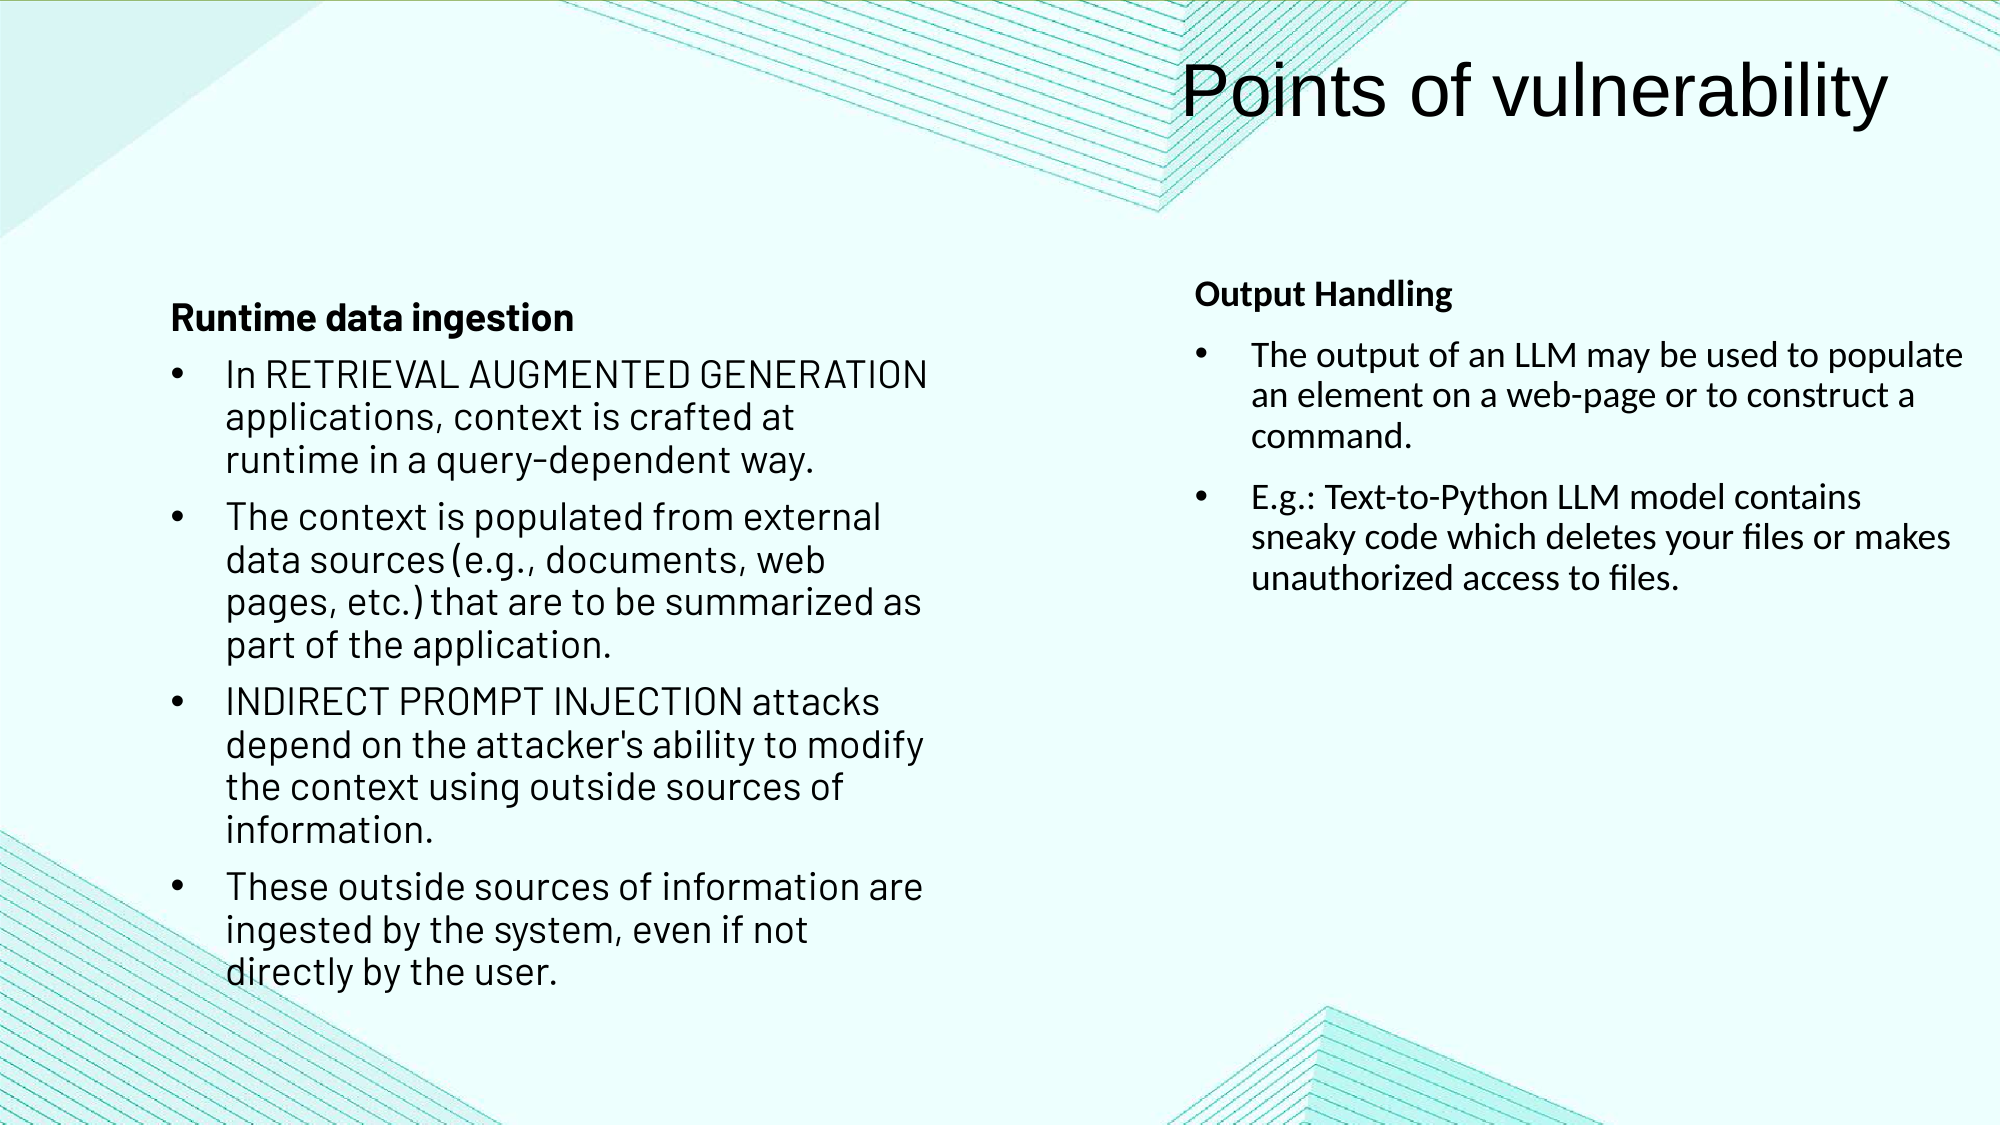

Points of vulnerability
Output Handling
The output of an LLM may be used to populate an element on a web-page or to construct a command.
E.g.: Text-to-Python LLM model contains sneaky code which deletes your files or makes unauthorized access to files.
Runtime data ingestion
In RETRIEVAL AUGMENTED GENERATION applications, context is crafted at runtime in a query-dependent way.
The context is populated from external data sources (e.g., documents, web pages, etc.) that are to be summarized as part of the application.
INDIRECT PROMPT INJECTION attacks depend on the attacker's ability to modify the context using outside sources of information.
These outside sources of information are ingested by the system, even if not directly by the user.